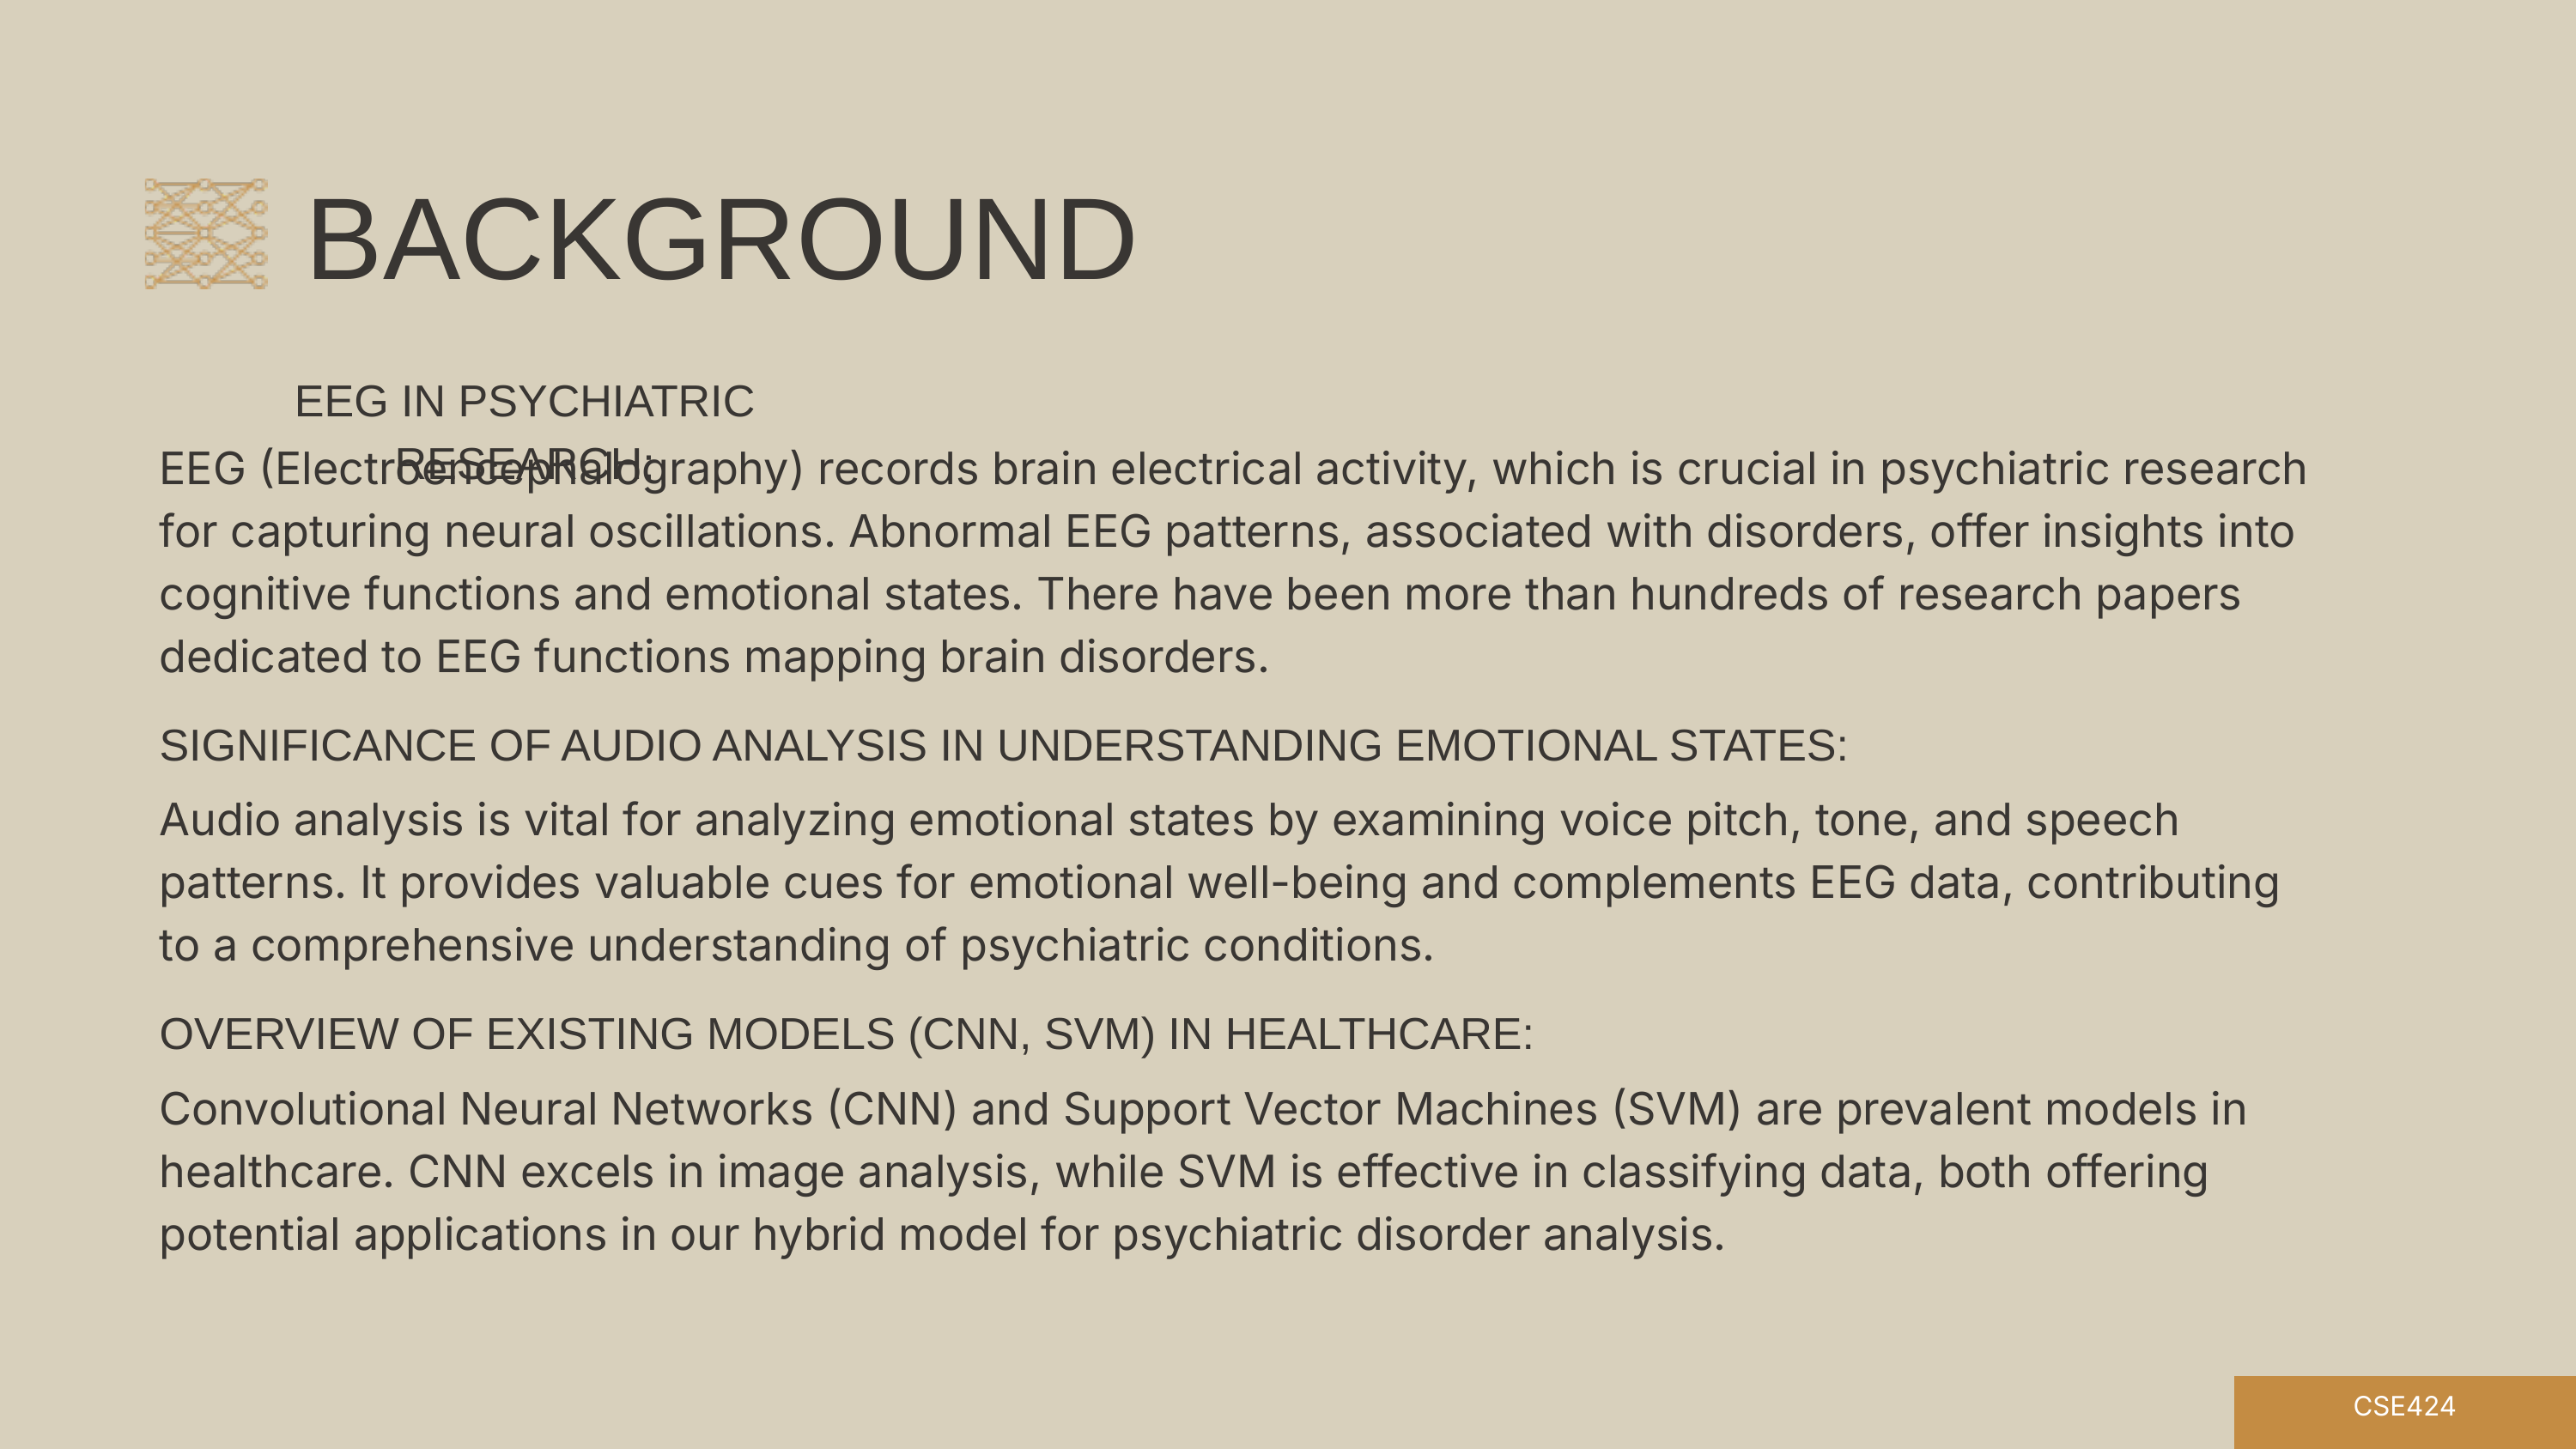

BACKGROUND

EEG IN PSYCHIATRIC RESEARCH:
EEG (Electroencephalography) records brain electrical activity, which is crucial in psychiatric research for capturing neural oscillations. Abnormal EEG patterns, associated with disorders, offer insights into cognitive functions and emotional states. There have been more than hundreds of research papers dedicated to EEG functions mapping brain disorders.
SIGNIFICANCE OF AUDIO ANALYSIS IN UNDERSTANDING EMOTIONAL STATES:
Audio analysis is vital for analyzing emotional states by examining voice pitch, tone, and speech patterns. It provides valuable cues for emotional well-being and complements EEG data, contributing to a comprehensive understanding of psychiatric conditions.
OVERVIEW OF EXISTING MODELS (CNN, SVM) IN HEALTHCARE:
Convolutional Neural Networks (CNN) and Support Vector Machines (SVM) are prevalent models in healthcare. CNN excels in image analysis, while SVM is effective in classifying data, both offering potential applications in our hybrid model for psychiatric disorder analysis.

CSE424